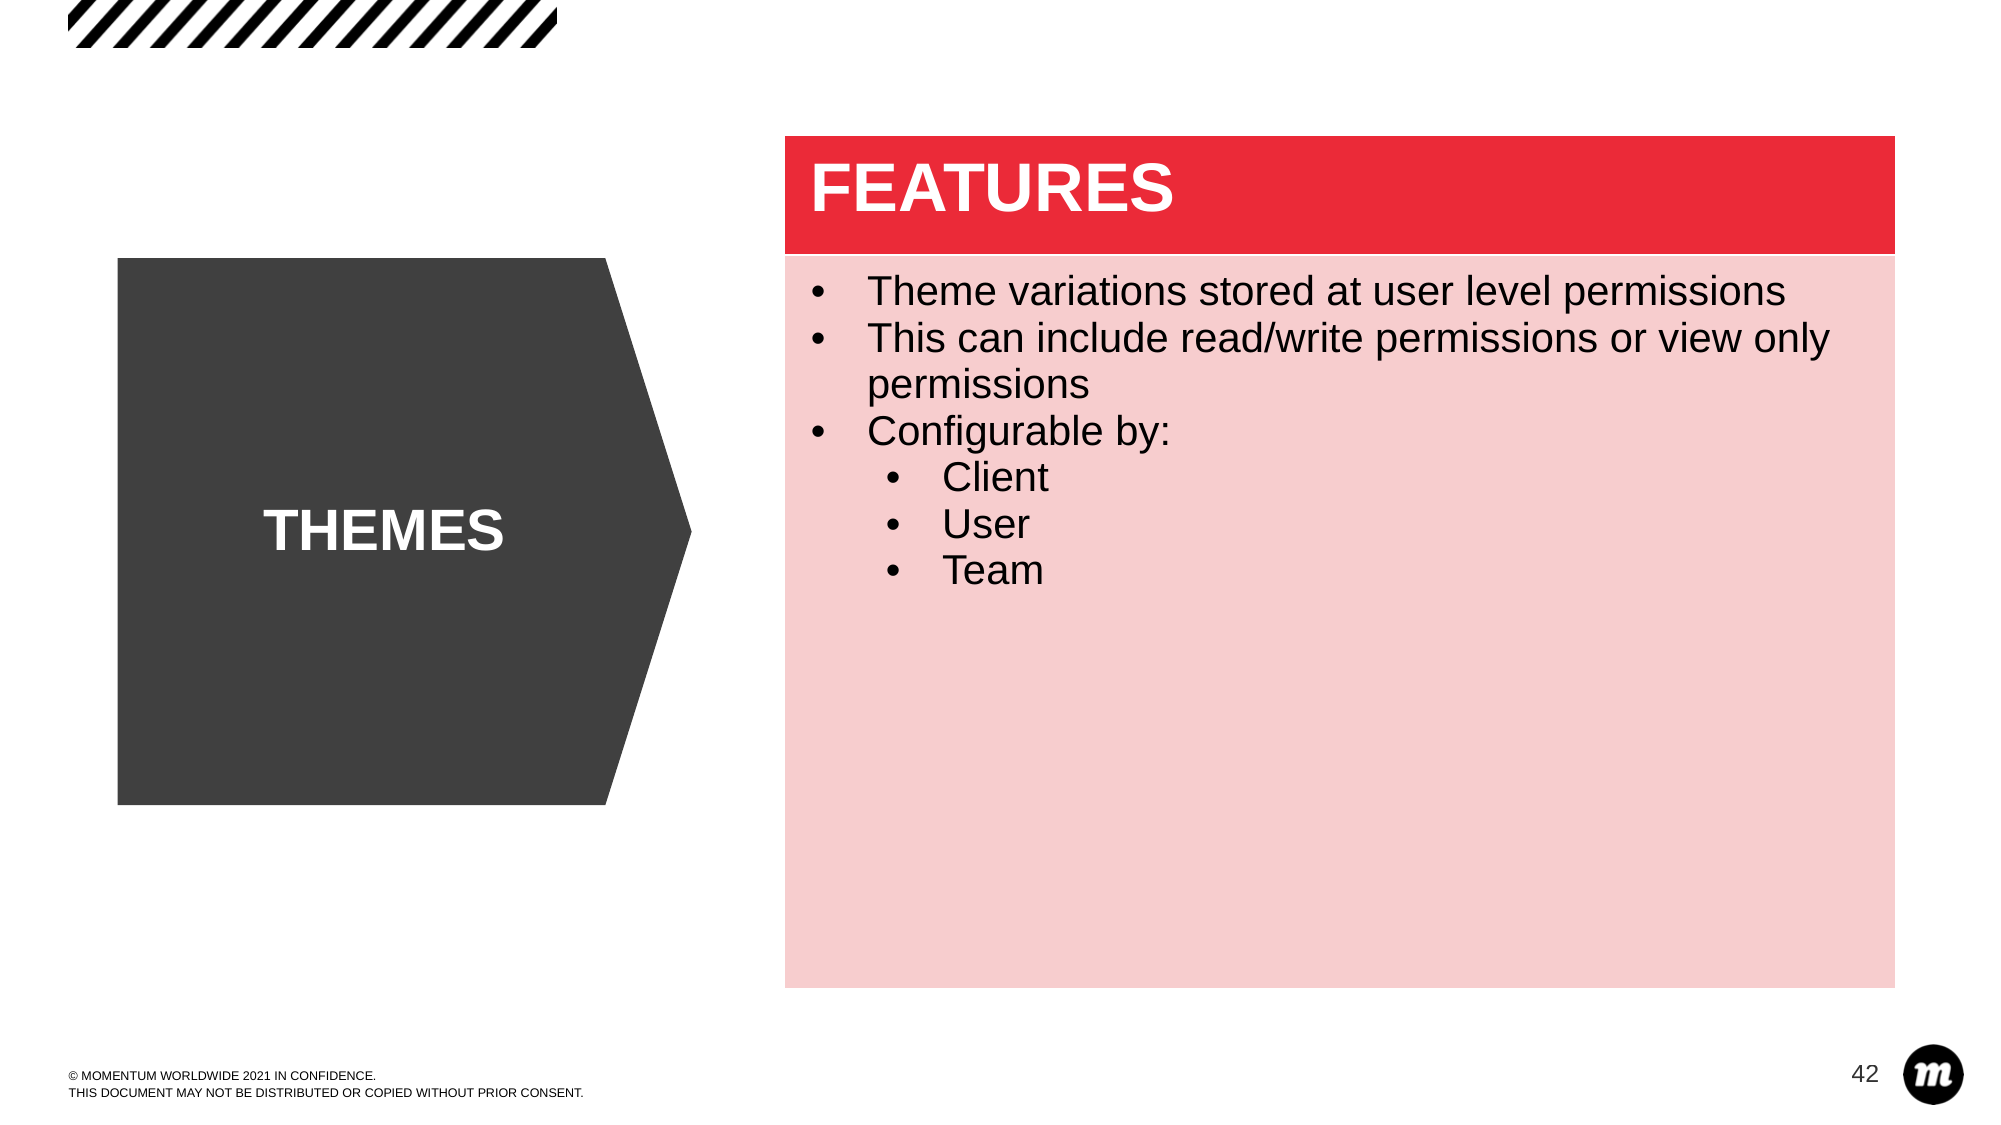

| FEATURES |
| --- |
| Theme variations stored at user level permissions This can include read/write permissions or view only permissions Configurable by: Client User Team |

# THEMES
42